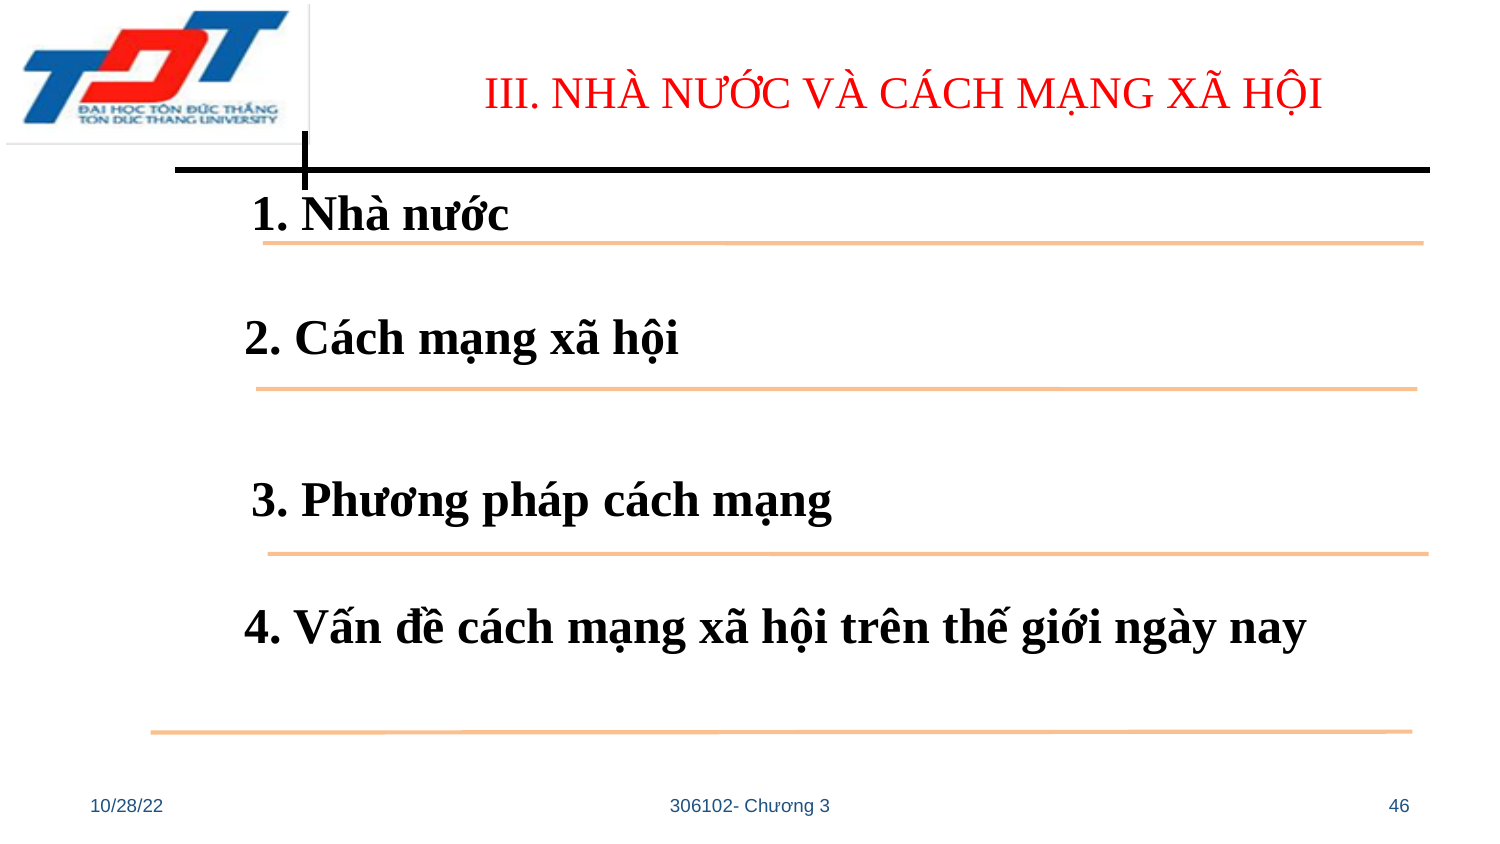

# III. NHÀ NƯỚC VÀ CÁCH MẠNG XÃ HỘI
1. Nhà nước

2. Cách mạng xã hội

3. Phương pháp cách mạng

4. Vấn đề cách mạng xã hội trên thế giới ngày nay

10/28/22
306102- Chương 3
46